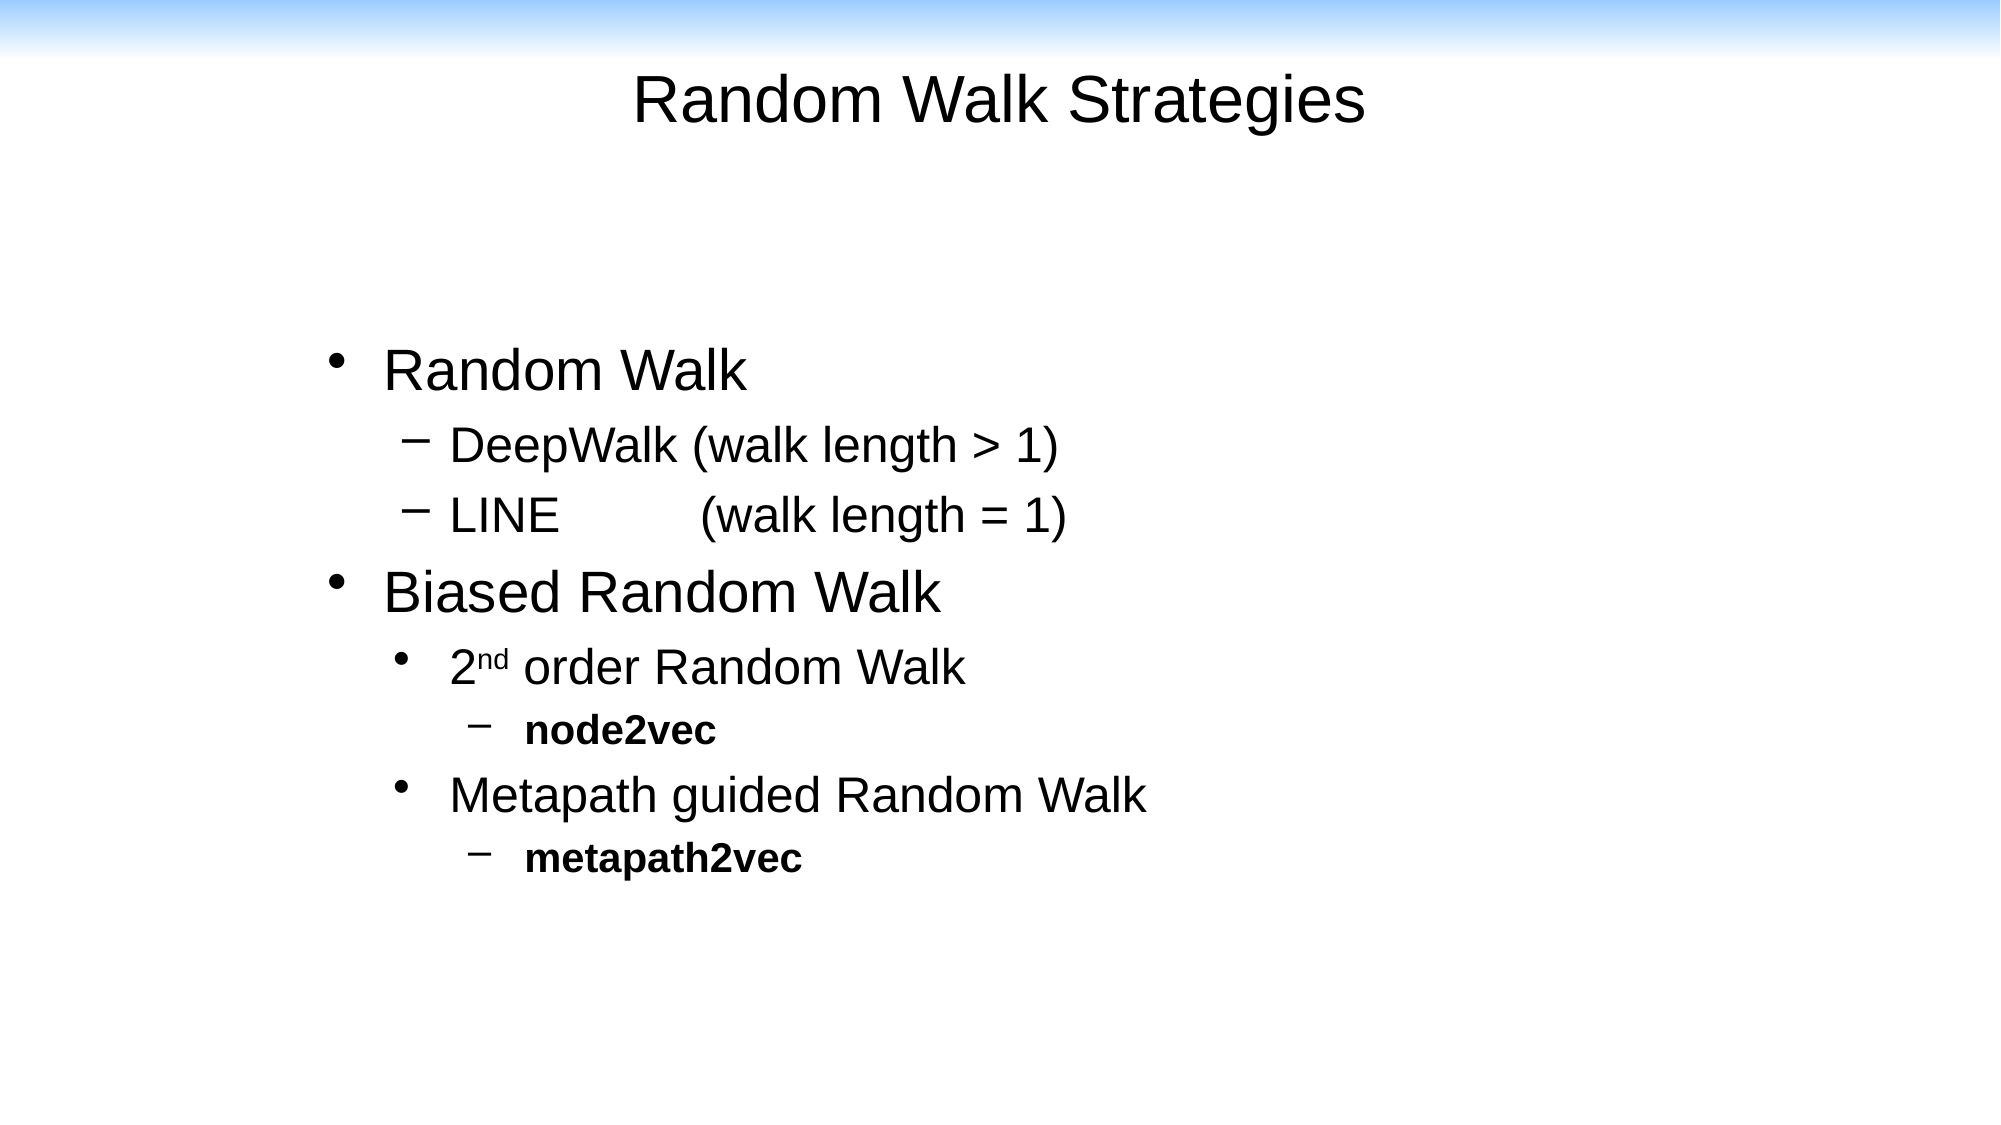

# Random Walk Strategies
Random Walk
DeepWalk (walk length > 1)
LINE          (walk length = 1)
Biased Random Walk
2nd order Random Walk
node2vec
Metapath guided Random Walk
metapath2vec